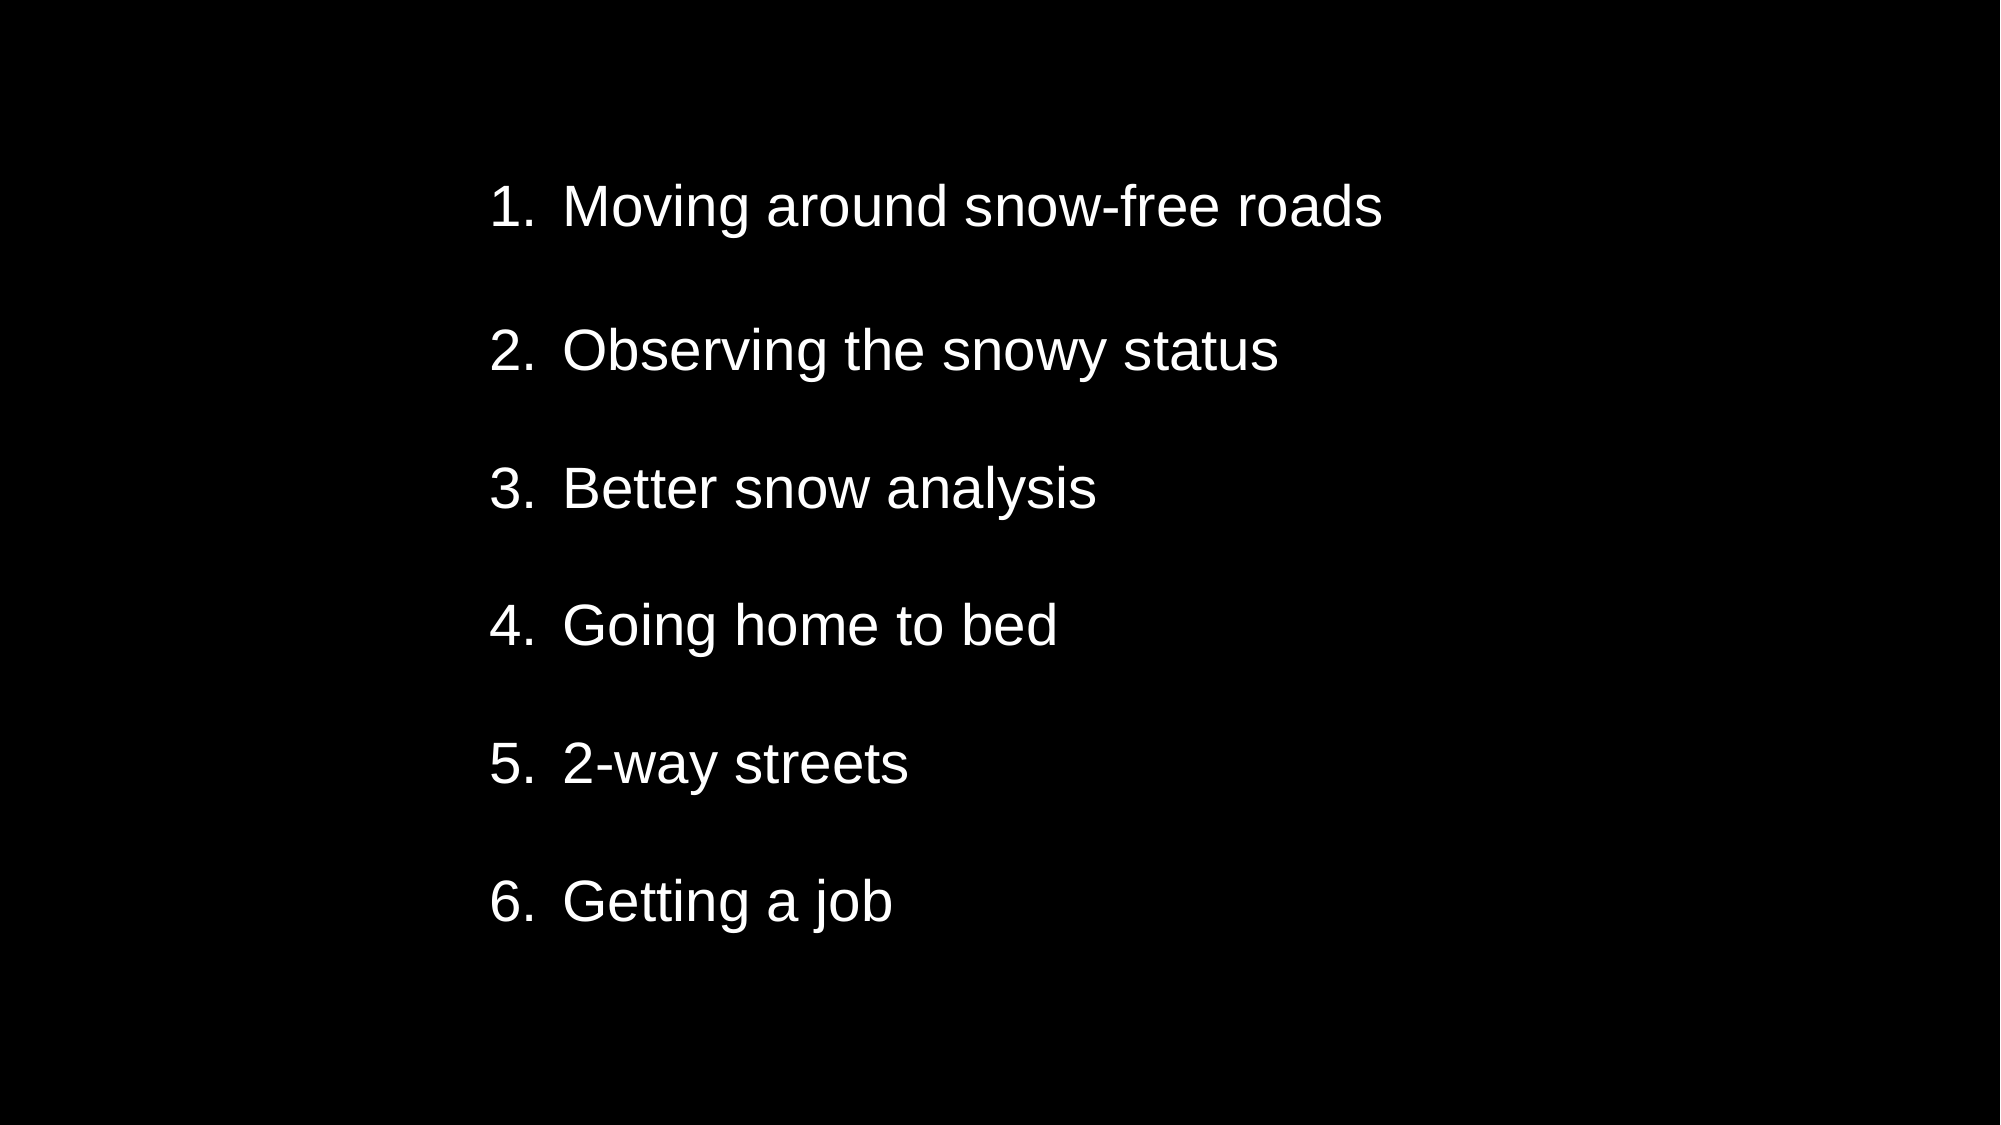

Moving around snow-free roads
Observing the snowy status
Better snow analysis
Going home to bed
2-way streets
Getting a job